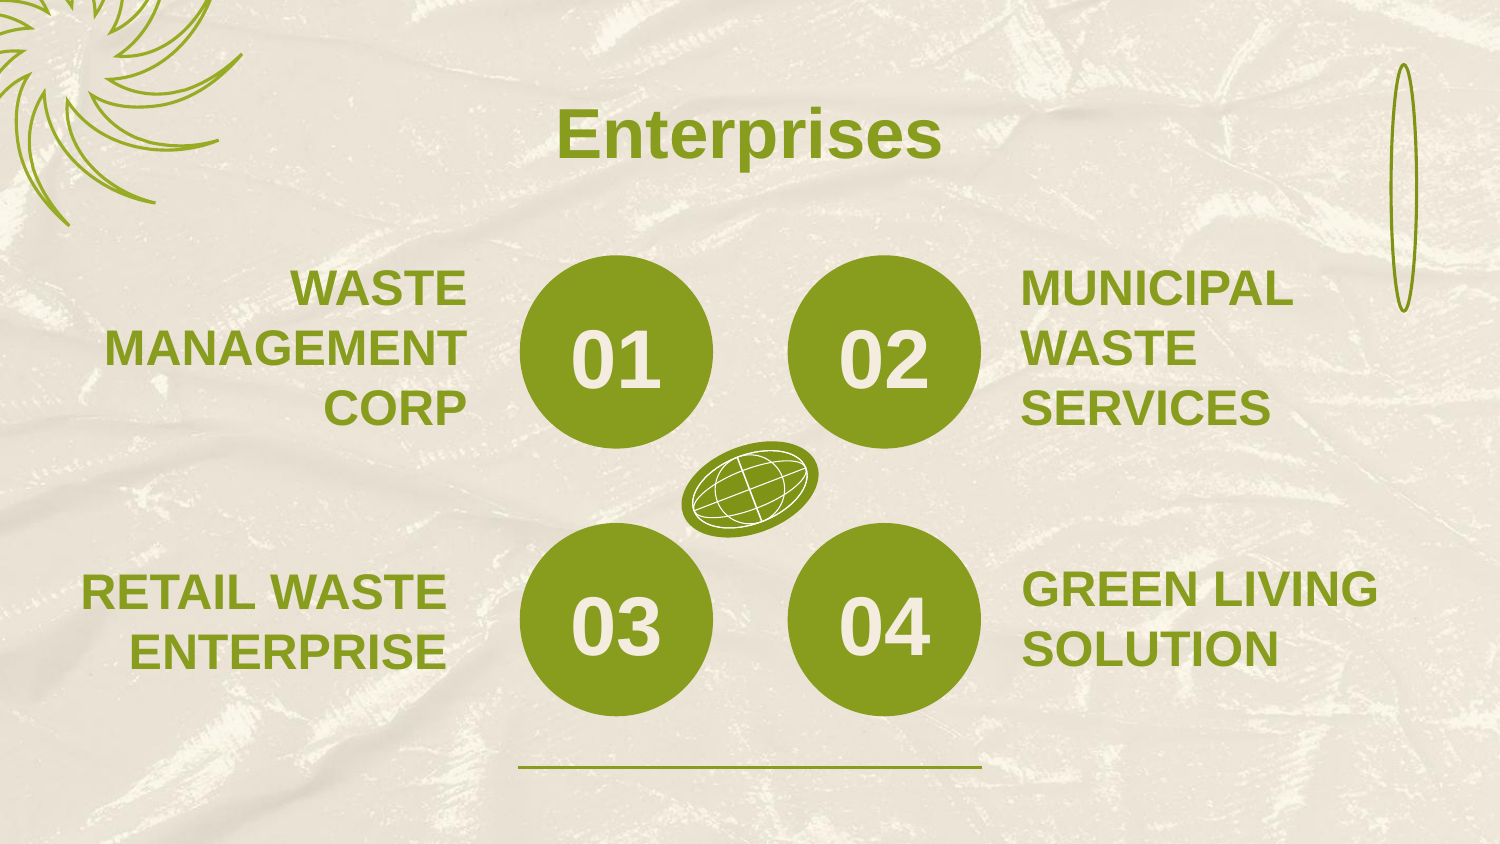

Enterprises

# WASTE MANAGEMENT CORP
MUNICIPAL WASTE SERVICES
01
02

GREEN LIVING
SOLUTION
03
04
RETAIL WASTE ENTERPRISE